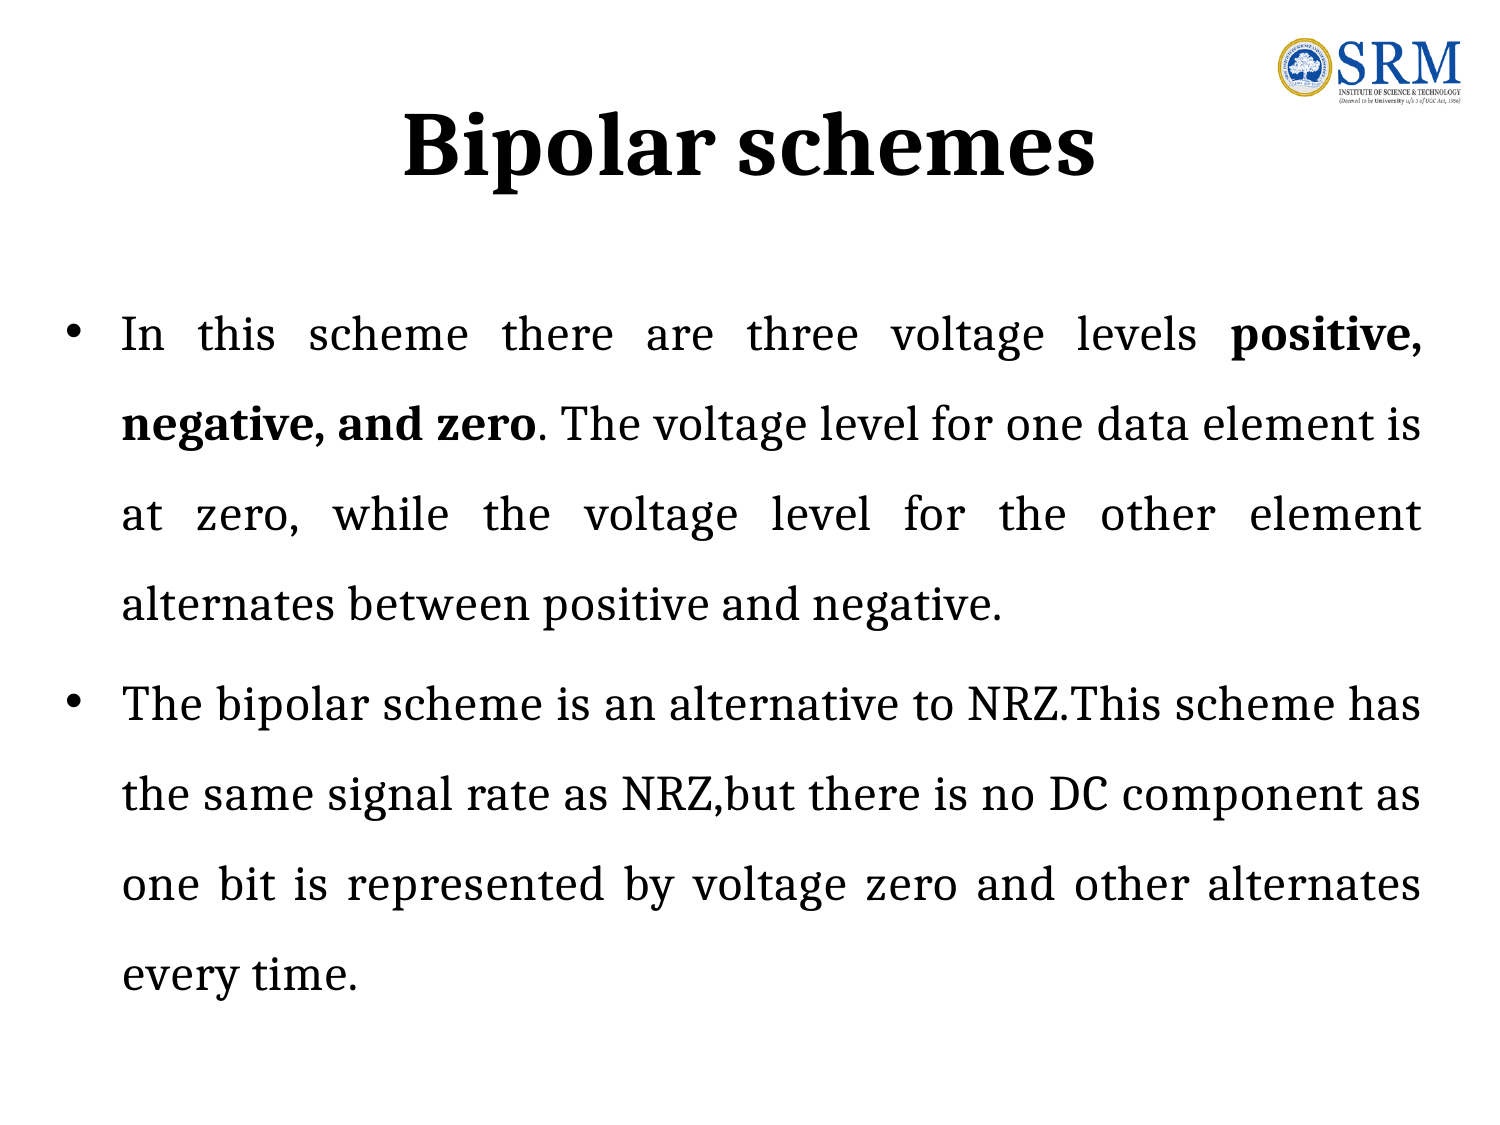

# Bipolar schemes
In this scheme there are three voltage levels positive, negative, and zero. The voltage level for one data element is at zero, while the voltage level for the other element alternates between positive and negative.
The bipolar scheme is an alternative to NRZ.This scheme has the same signal rate as NRZ,but there is no DC component as one bit is represented by voltage zero and other alternates every time.